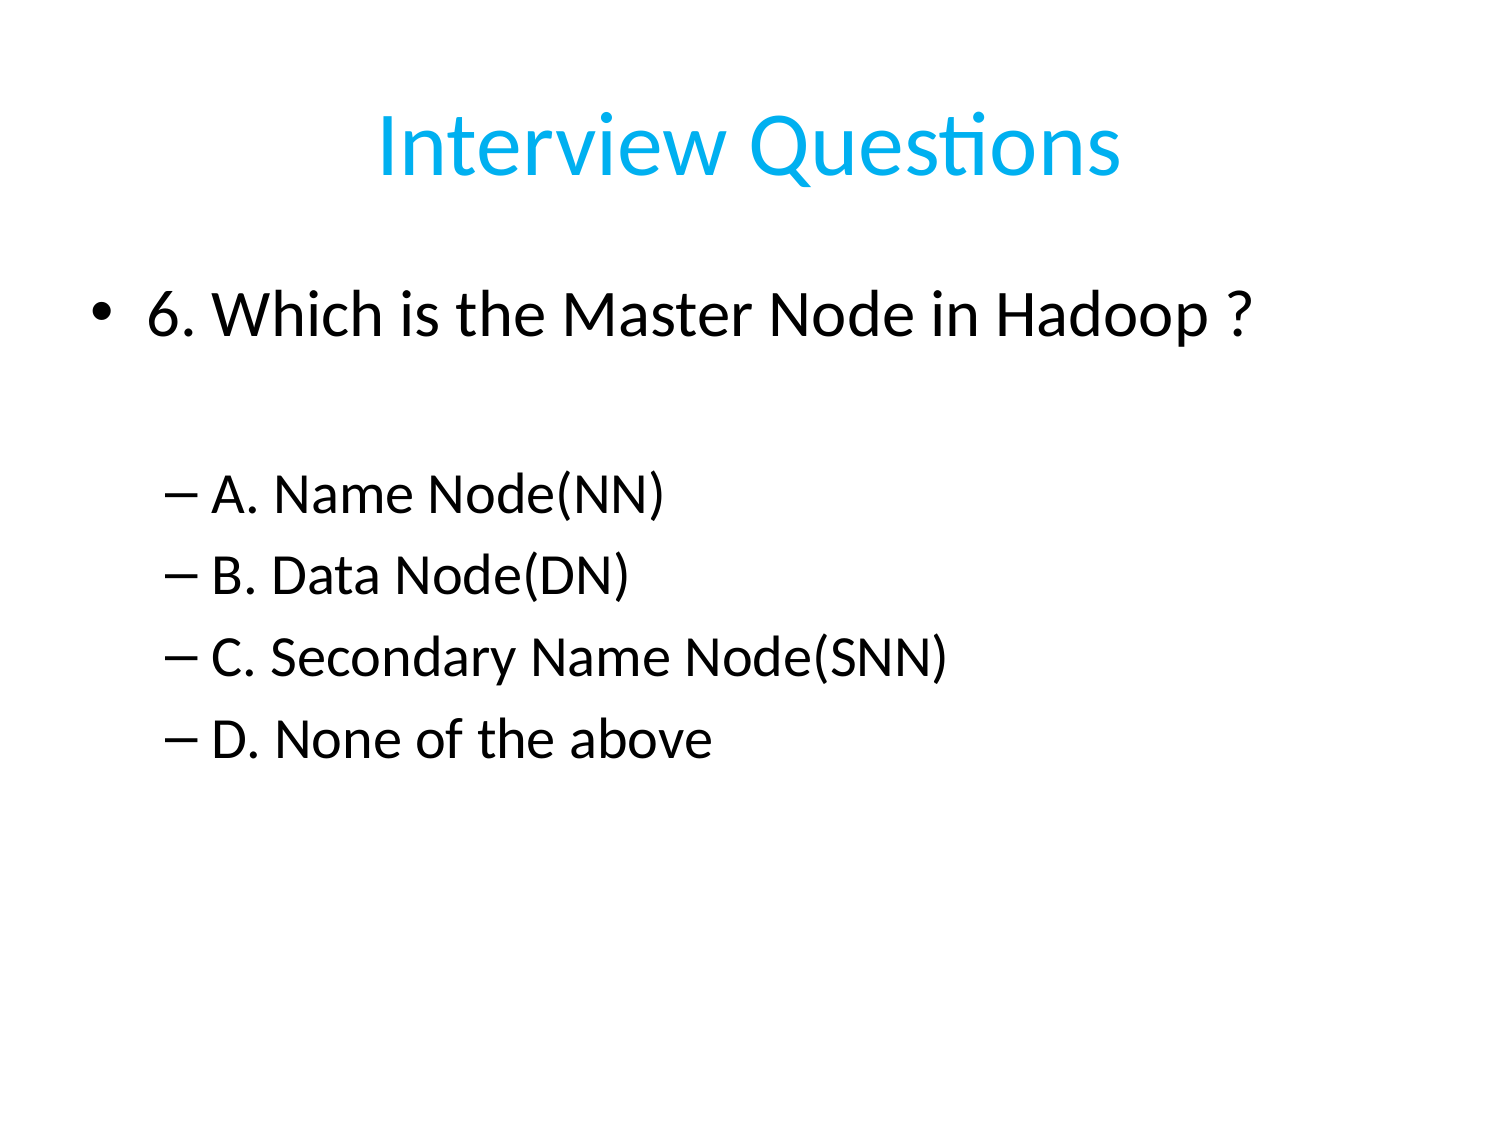

# Interview Questions
6. Which is the Master Node in Hadoop ?

A. Name Node(NN)
B. Data Node(DN)
C. Secondary Name Node(SNN)
D. None of the above